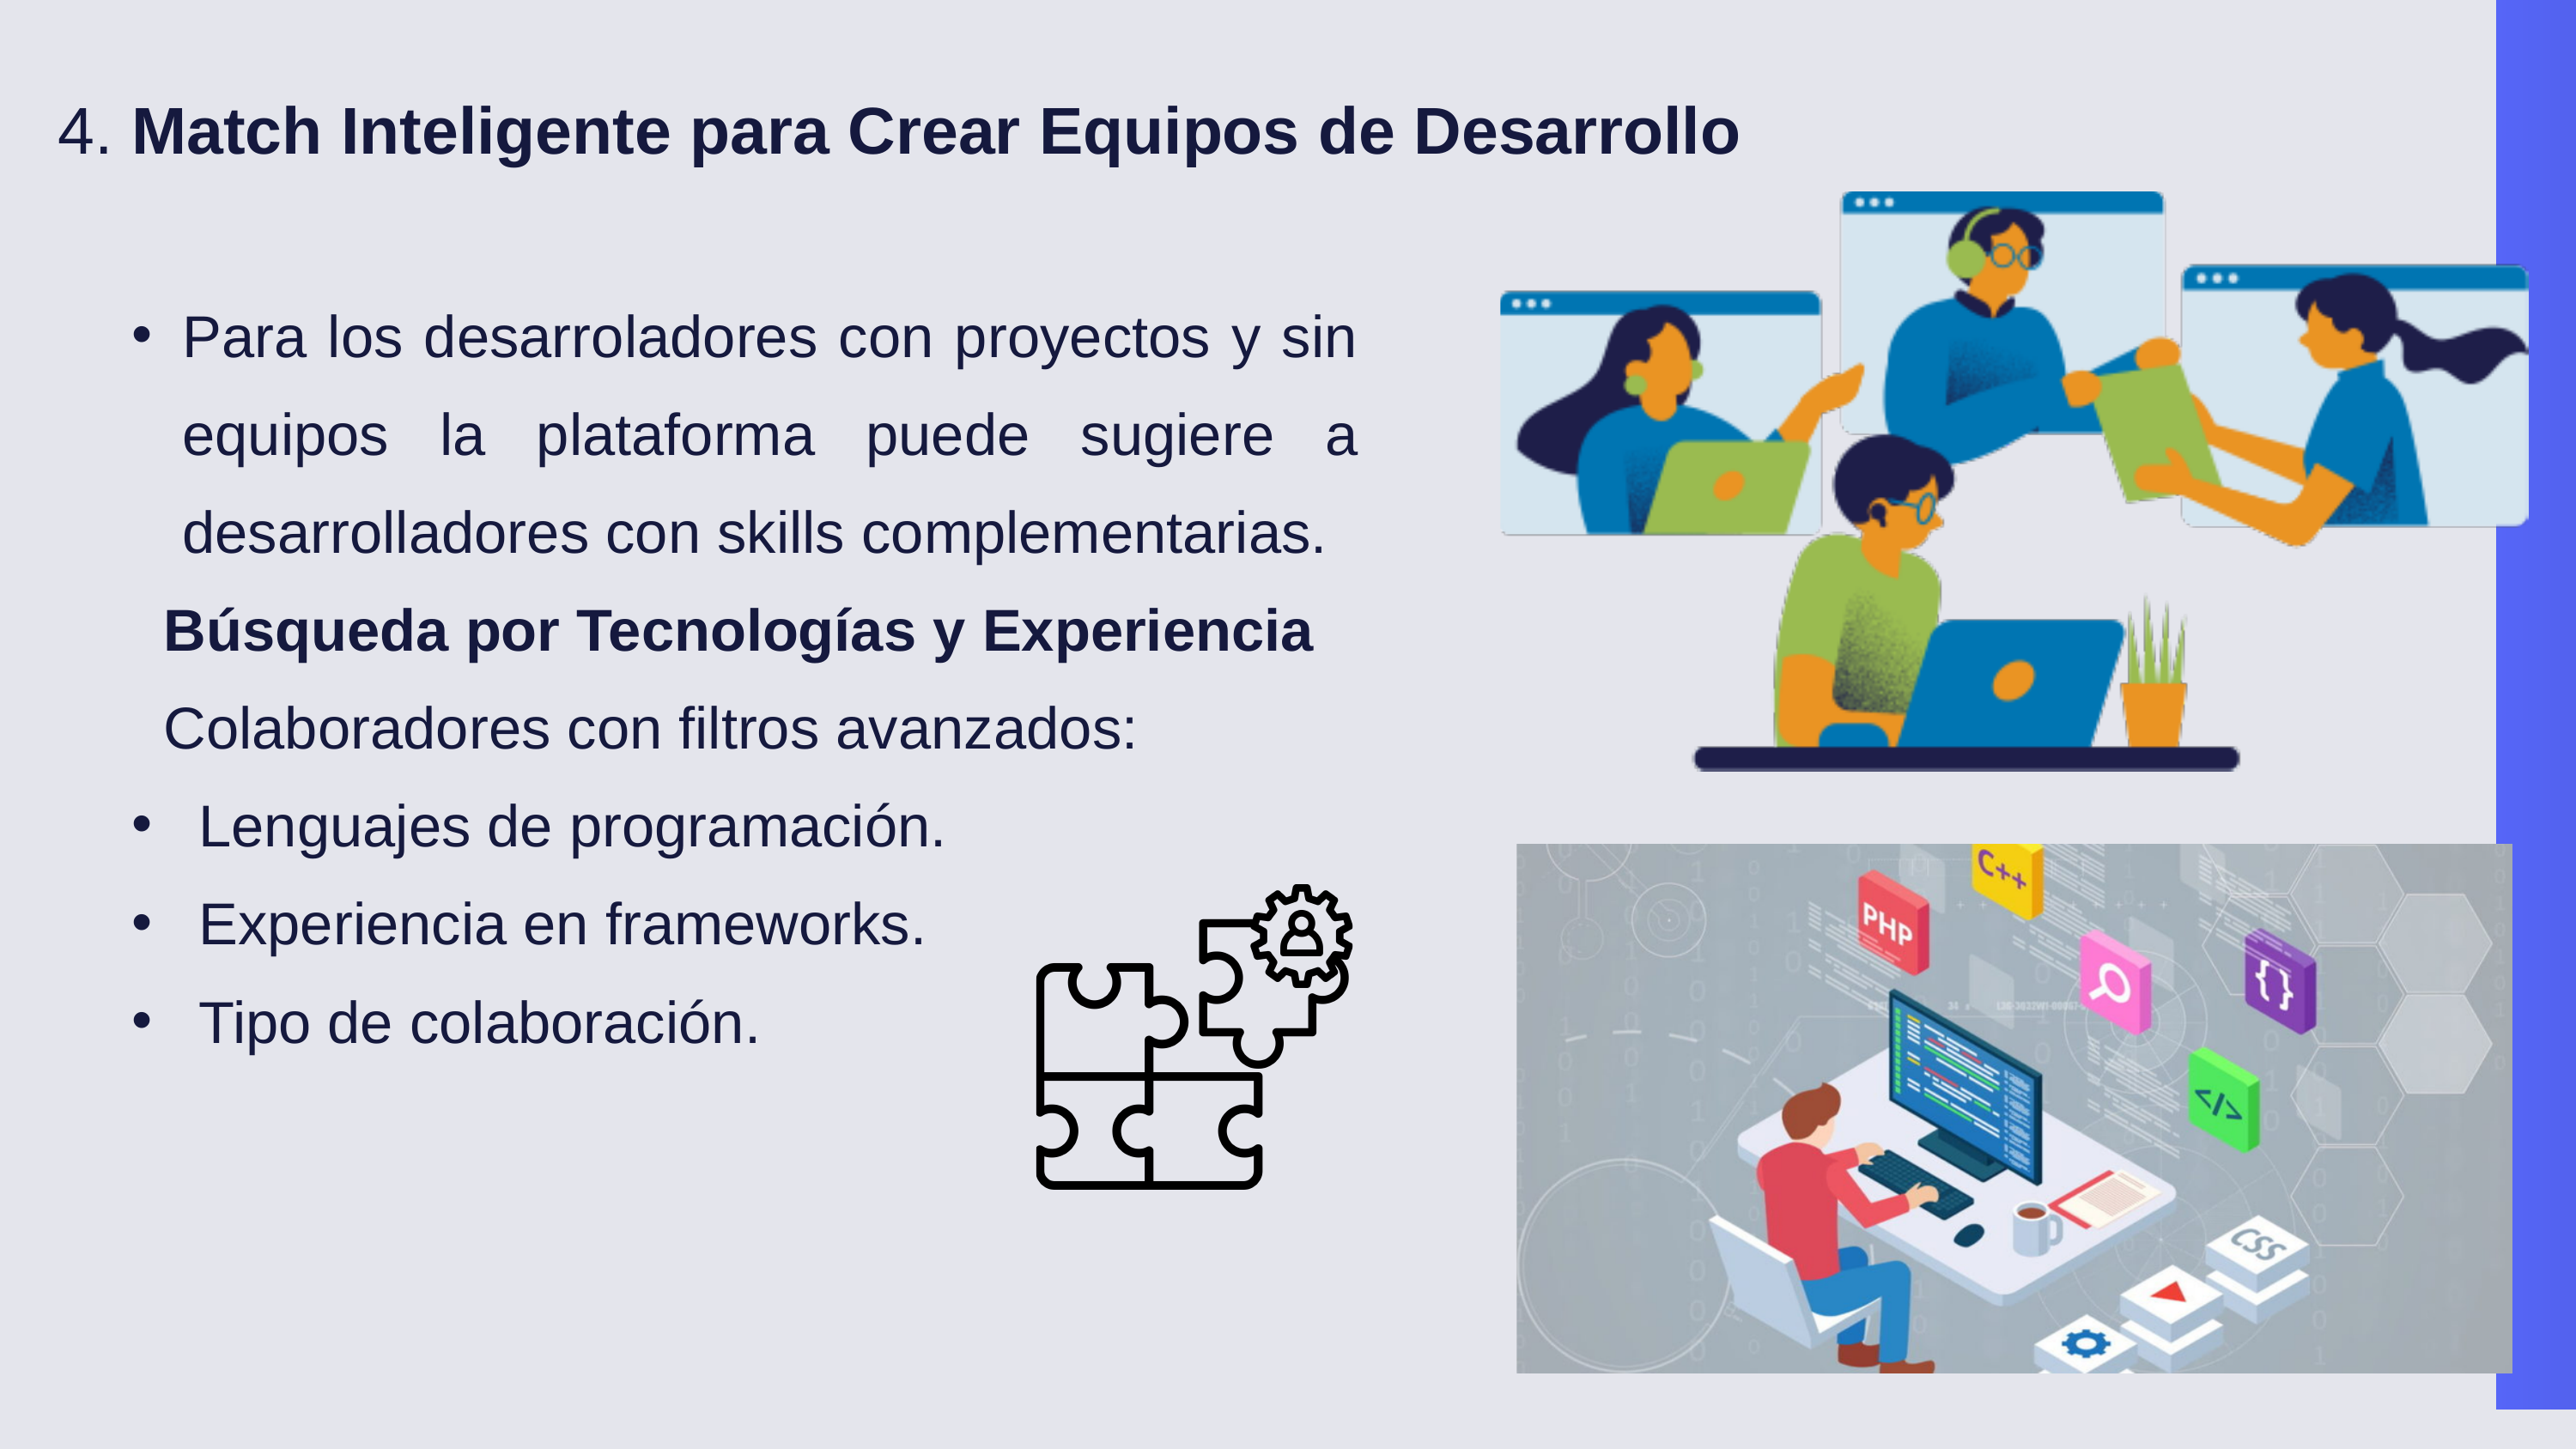

4. Match Inteligente para Crear Equipos de Desarrollo

Para los desarroladores con proyectos y sin equipos la plataforma puede sugiere a desarrolladores con skills complementarias.
     Búsqueda por Tecnologías y Experiencia
     Colaboradores con filtros avanzados:
 Lenguajes de programación.
 Experiencia en frameworks.
 Tipo de colaboración.